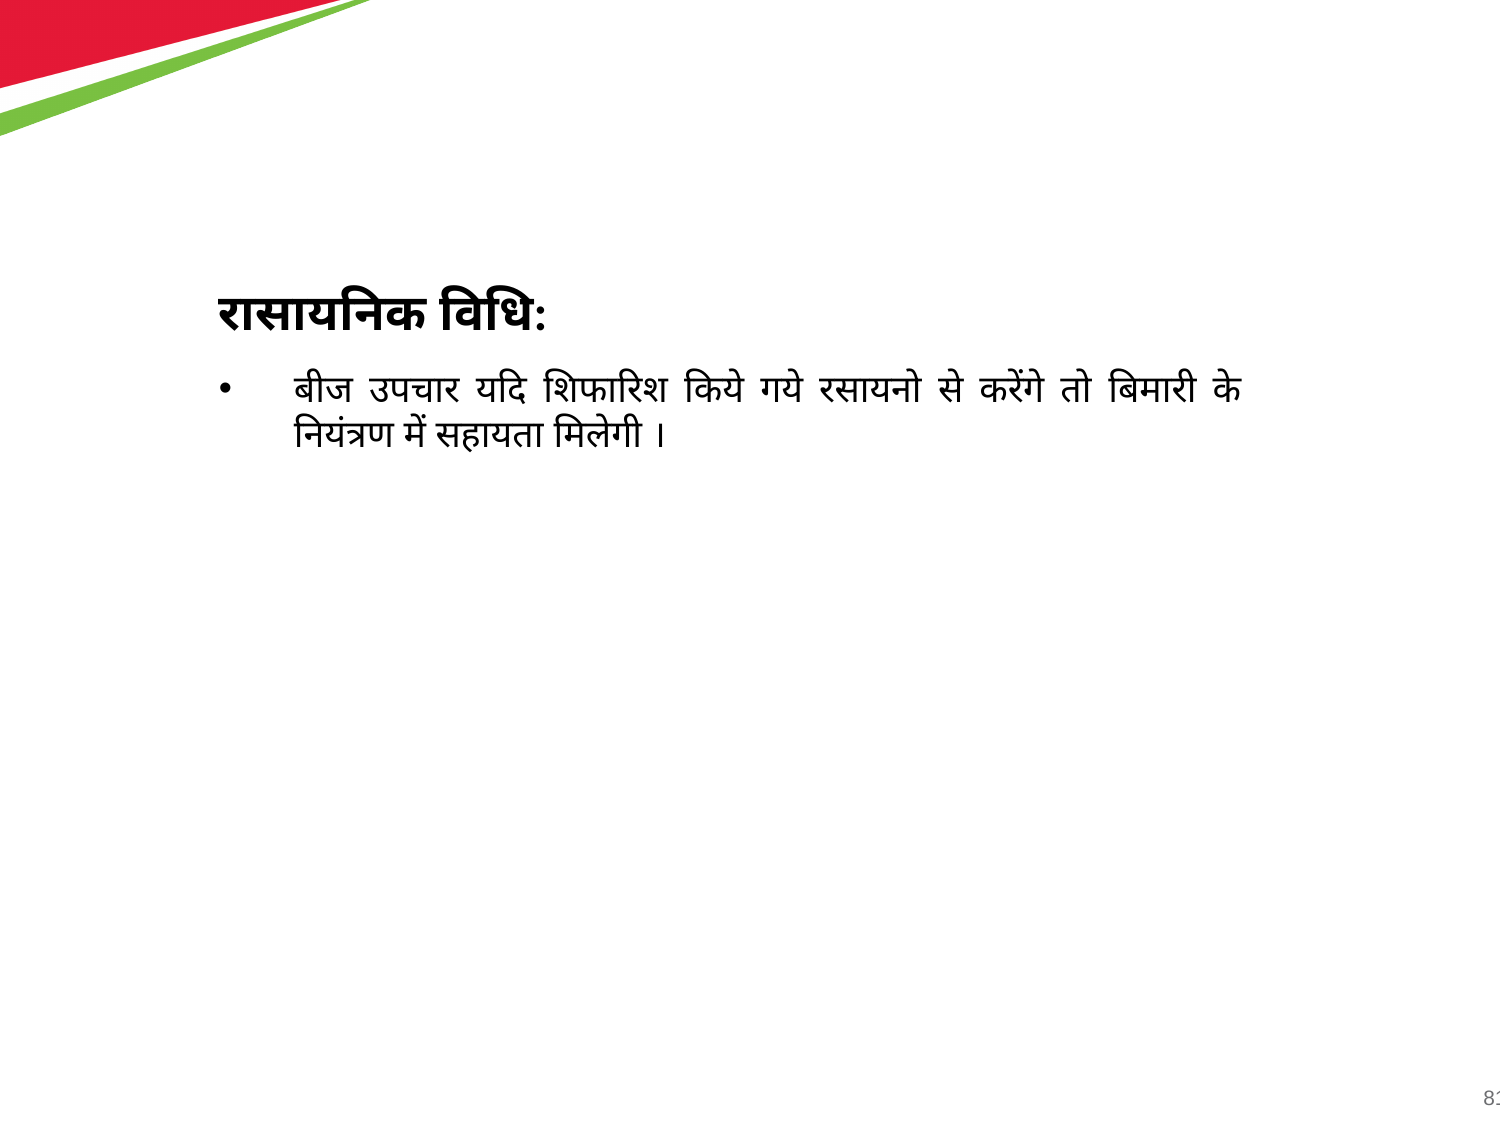

रासायनिक विधि:
बीज उपचार यदि शिफारिश किये गये रसायनो से करेंगे तो बिमारी के नियंत्रण में सहायता मिलेगी ।